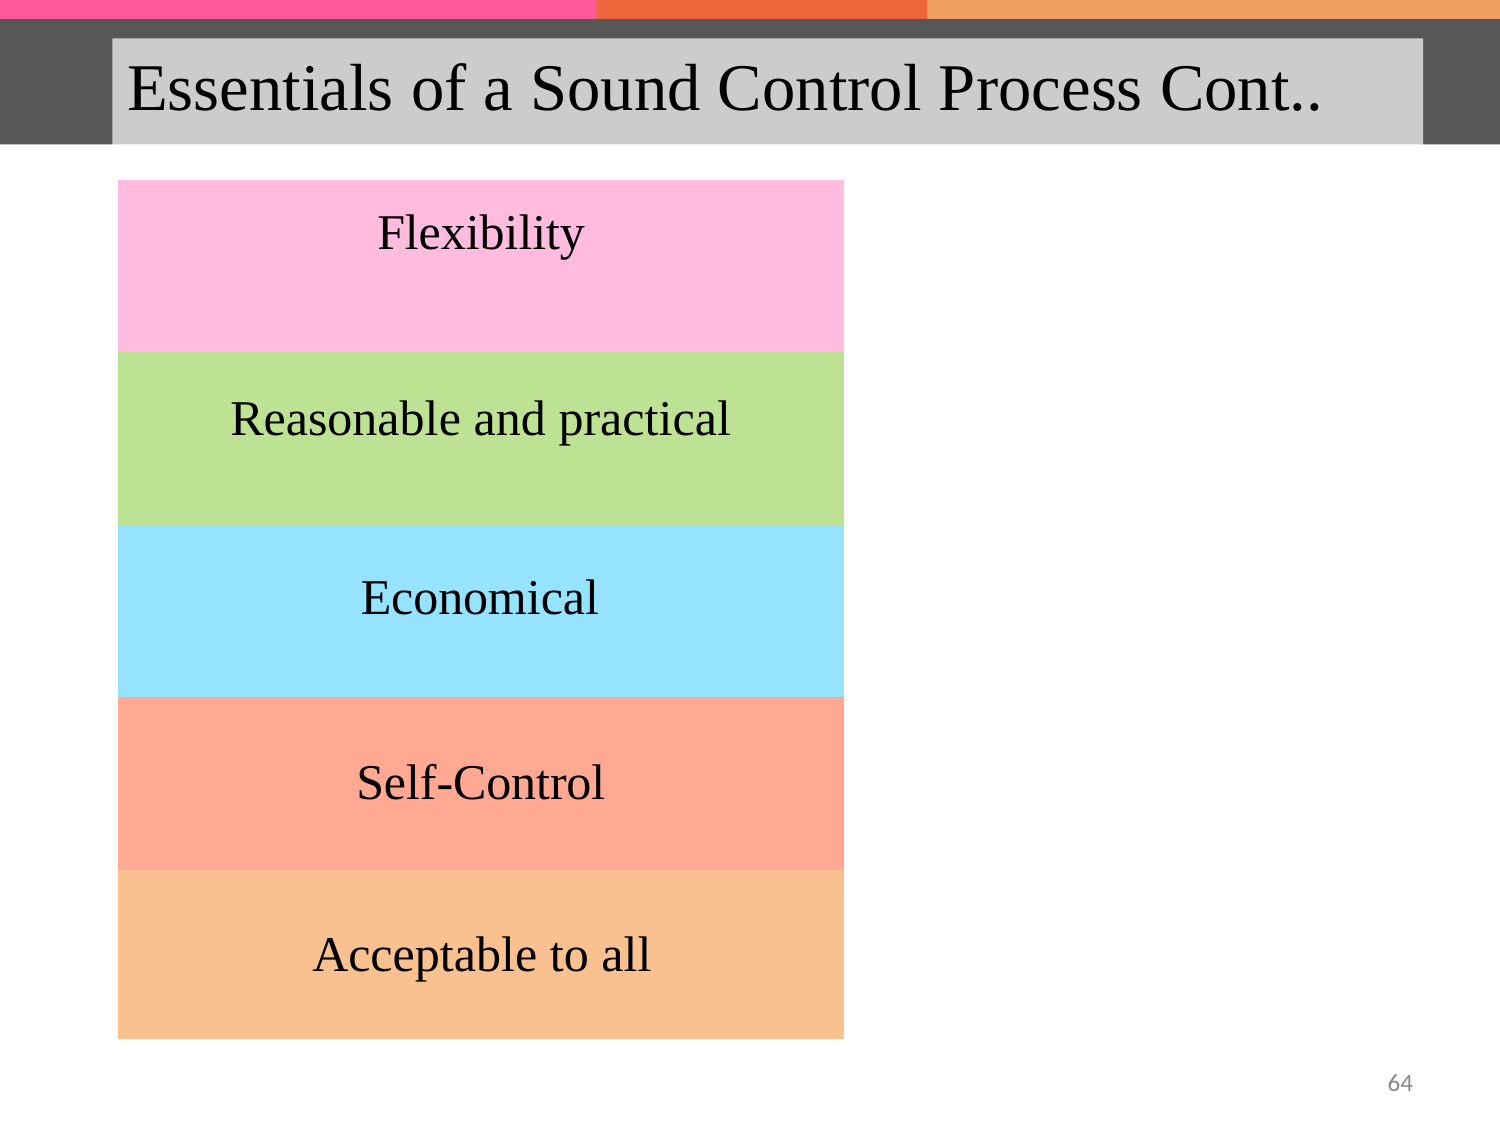

# Essentials of a Sound Control Process Cont..
| Flexibility |
| --- |
| Reasonable and practical |
| Economical |
| Self-Control |
| Acceptable to all |
64